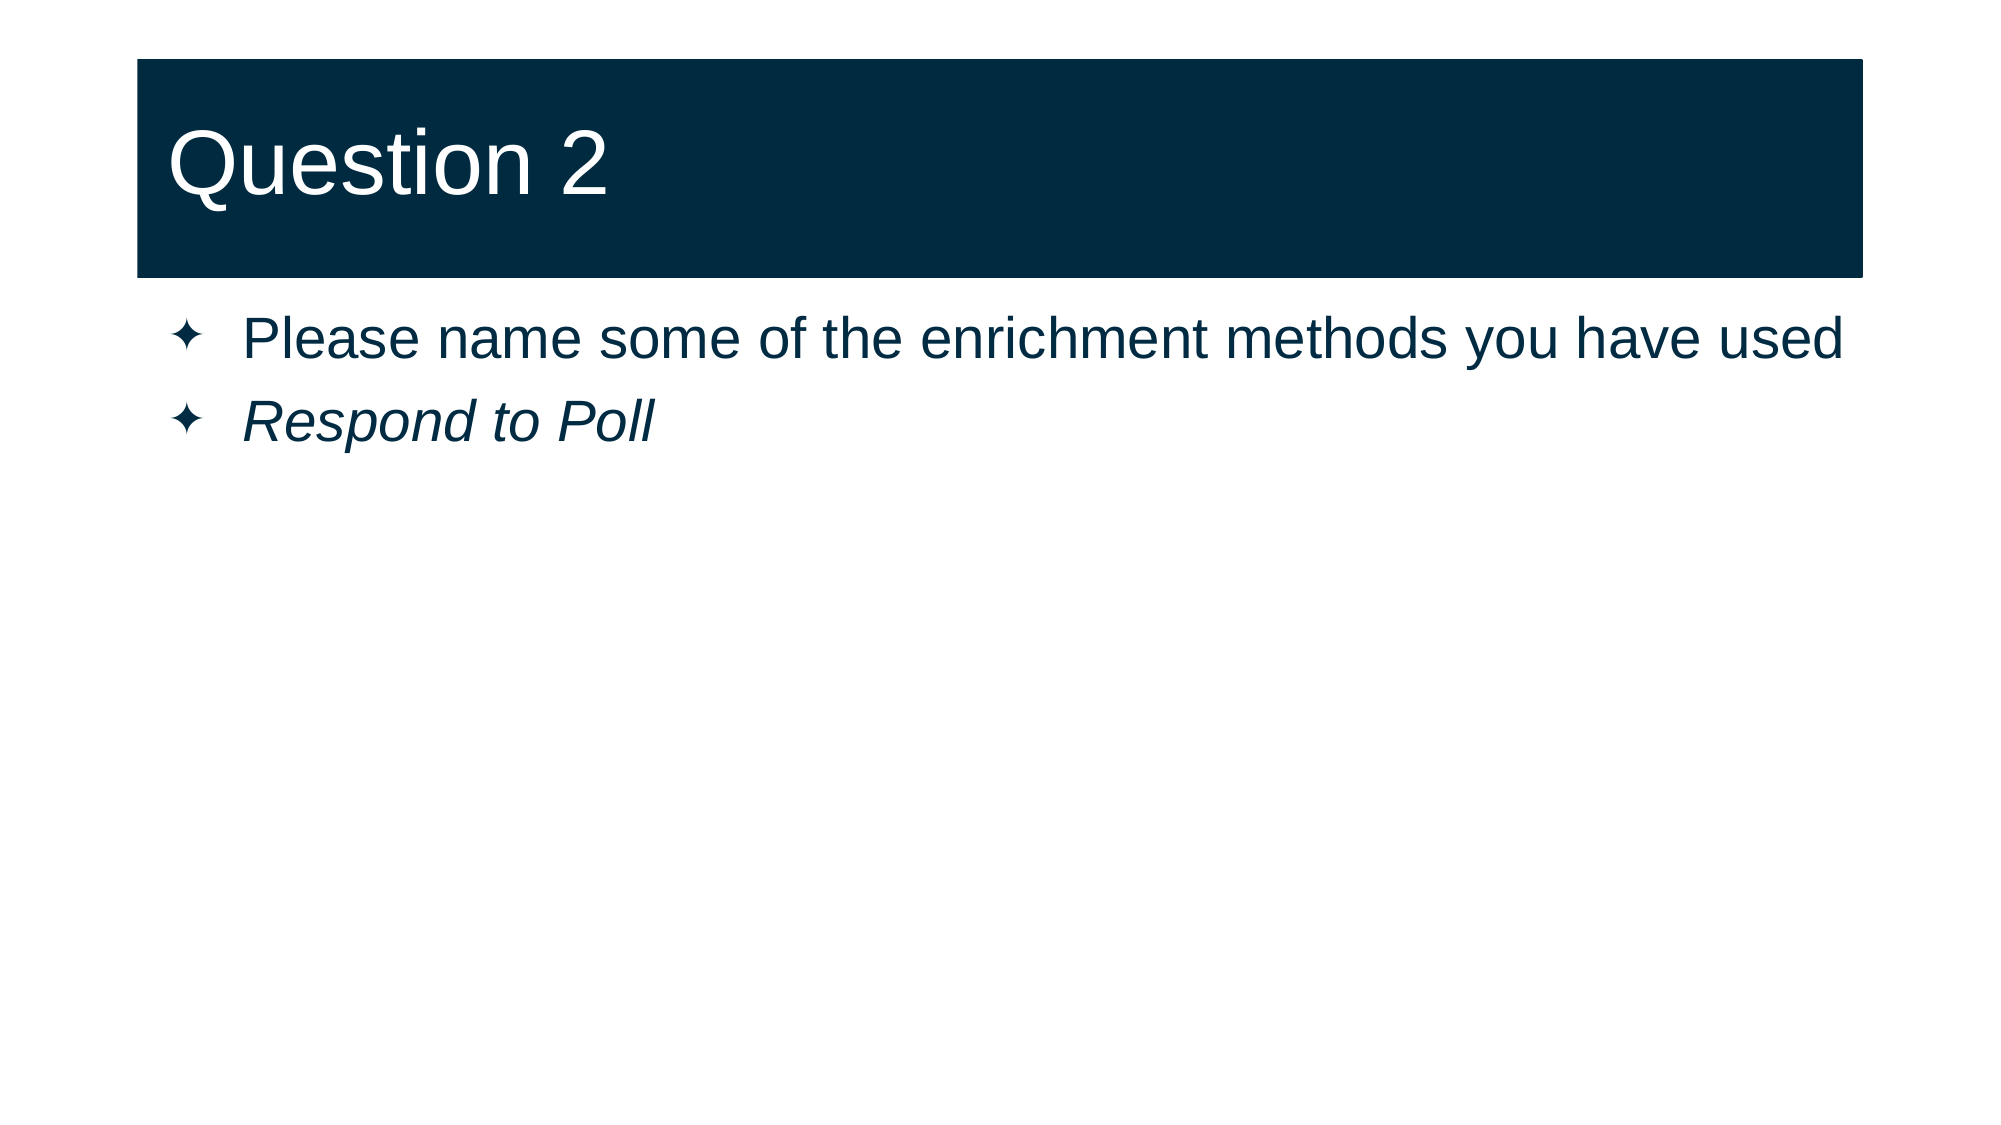

# Question 2
Please name some of the enrichment methods you have used
Respond to Poll